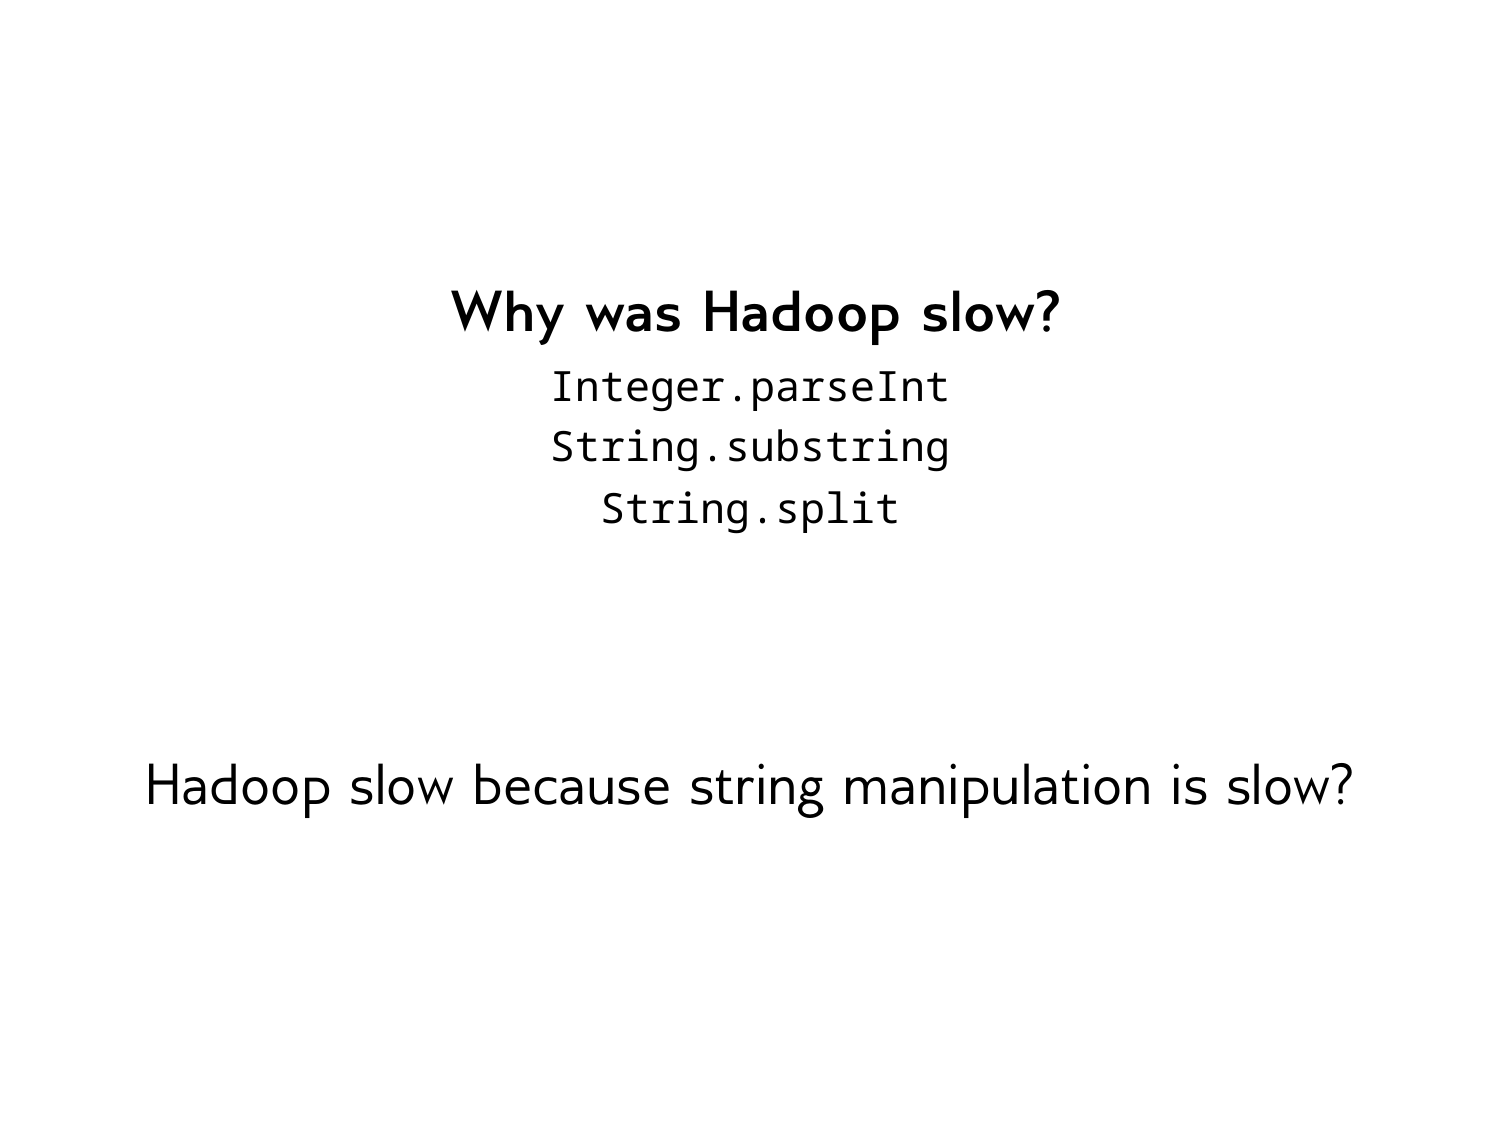

Why was Hadoop slow?
Integer.parseInt
String.substring
String.split
Hadoop slow because string manipulation is slow?